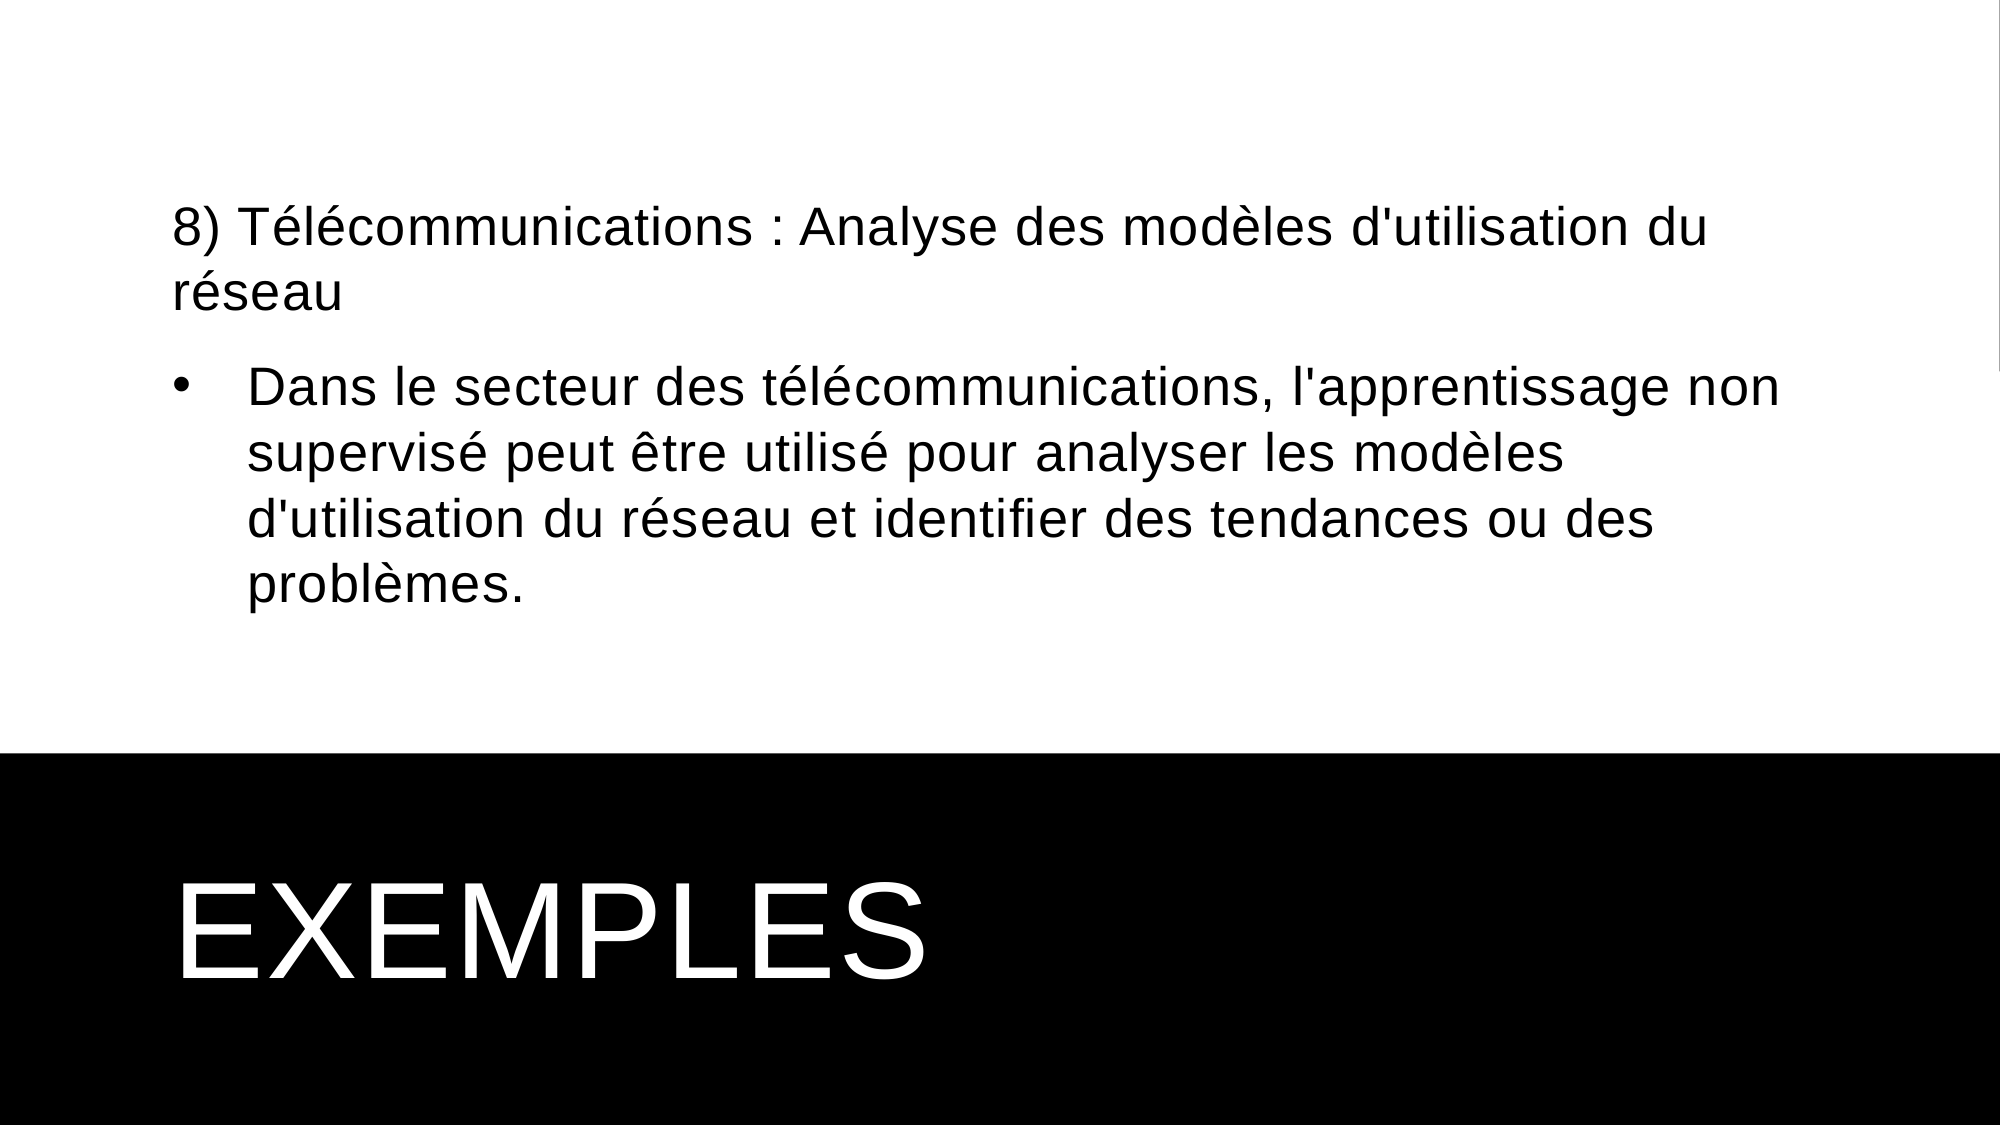

8) Télécommunications : Analyse des modèles d'utilisation du réseau
Dans le secteur des télécommunications, l'apprentissage non supervisé peut être utilisé pour analyser les modèles d'utilisation du réseau et identifier des tendances ou des problèmes.

# exemples